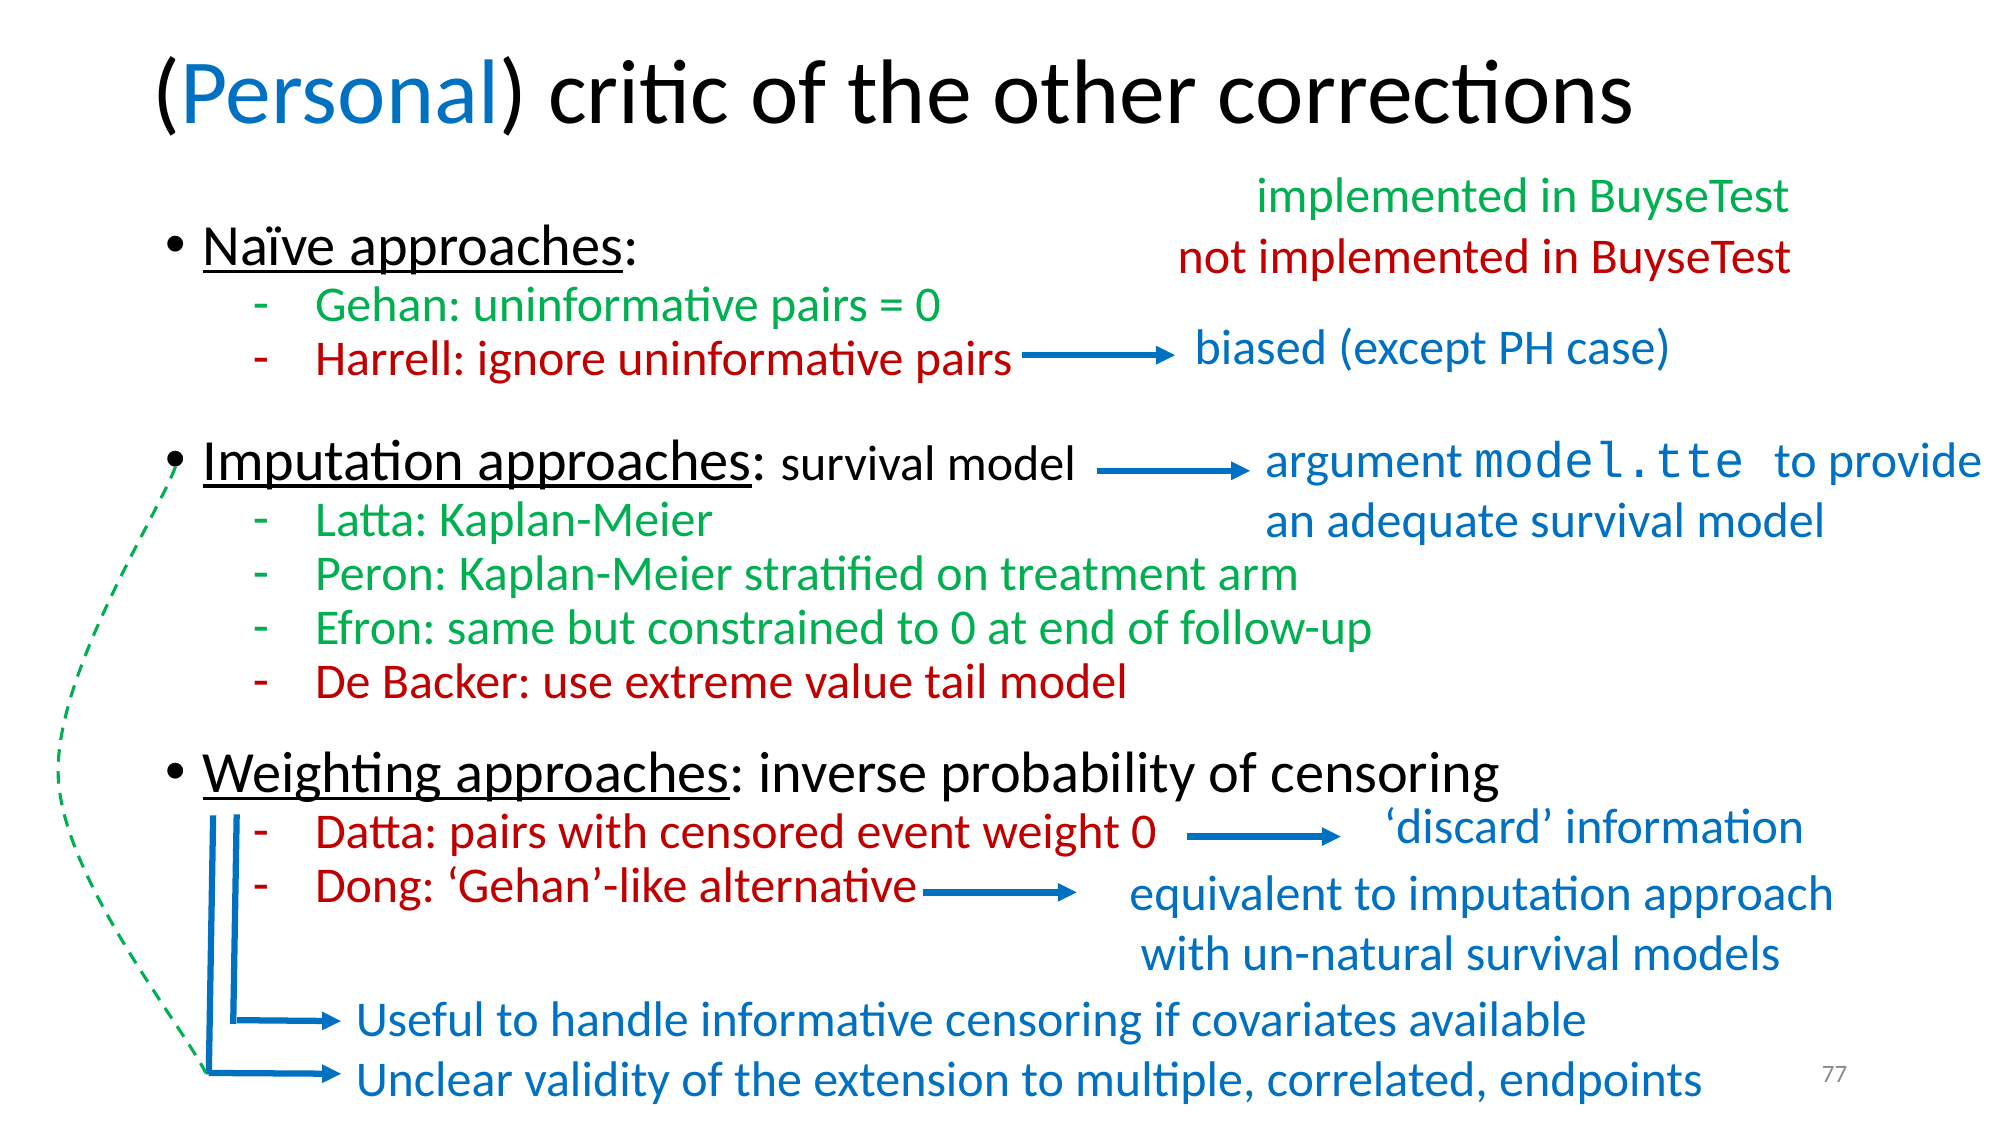

# (Personal) critic of the other corrections
       implemented in BuyseTest
Naïve approaches:
Gehan: uninformative pairs = 0
Harrell: ignore uninformative pairs

Imputation approaches: survival model
Latta: Kaplan-Meier
Peron: Kaplan-Meier stratified on treatment arm
Efron: same but constrained to 0 at end of follow-up
De Backer: use extreme value tail model

Weighting approaches: inverse probability of censoring
Datta: pairs with censored event weight 0
Dong: ‘Gehan’-like alternative
not implemented in BuyseTest
biased (except PH case)
argument model.tte to provide an adequate survival model

‘discard’ information
equivalent to imputation approach
 with un-natural survival models
Useful to handle informative censoring if covariates available
Unclear validity of the extension to multiple, correlated, endpoints

77